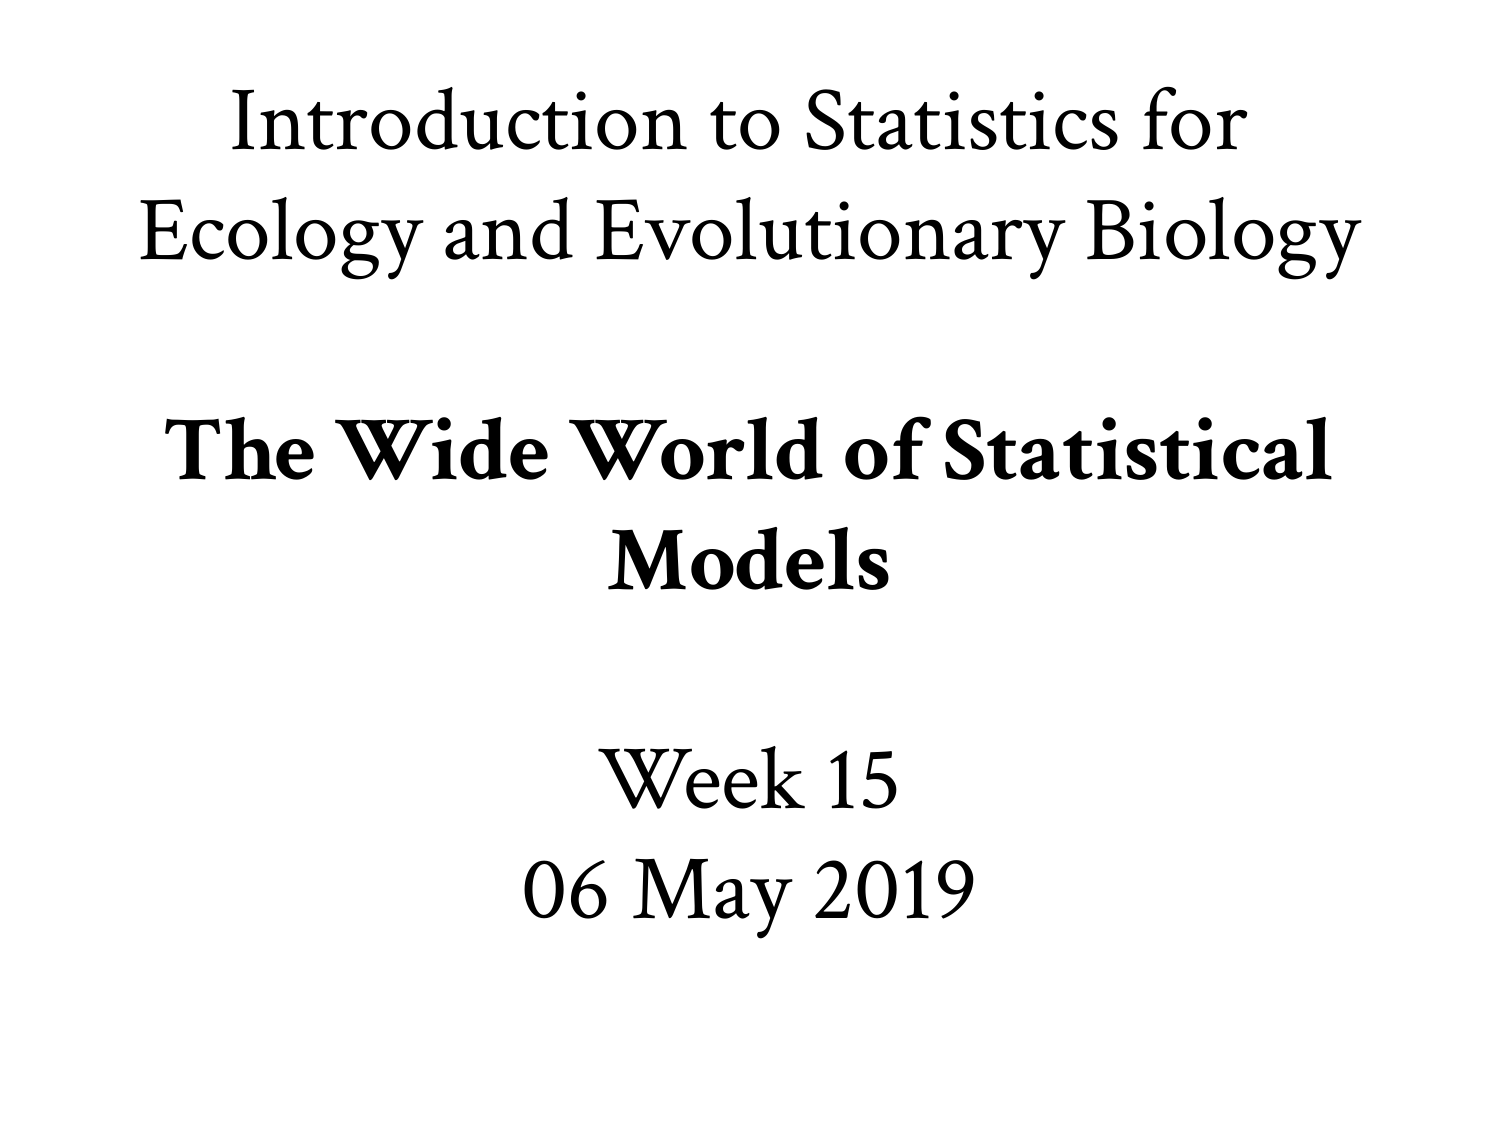

# Introduction to Statistics for Ecology and Evolutionary Biology The Wide World of Statistical Models Week 15 06 May 2019